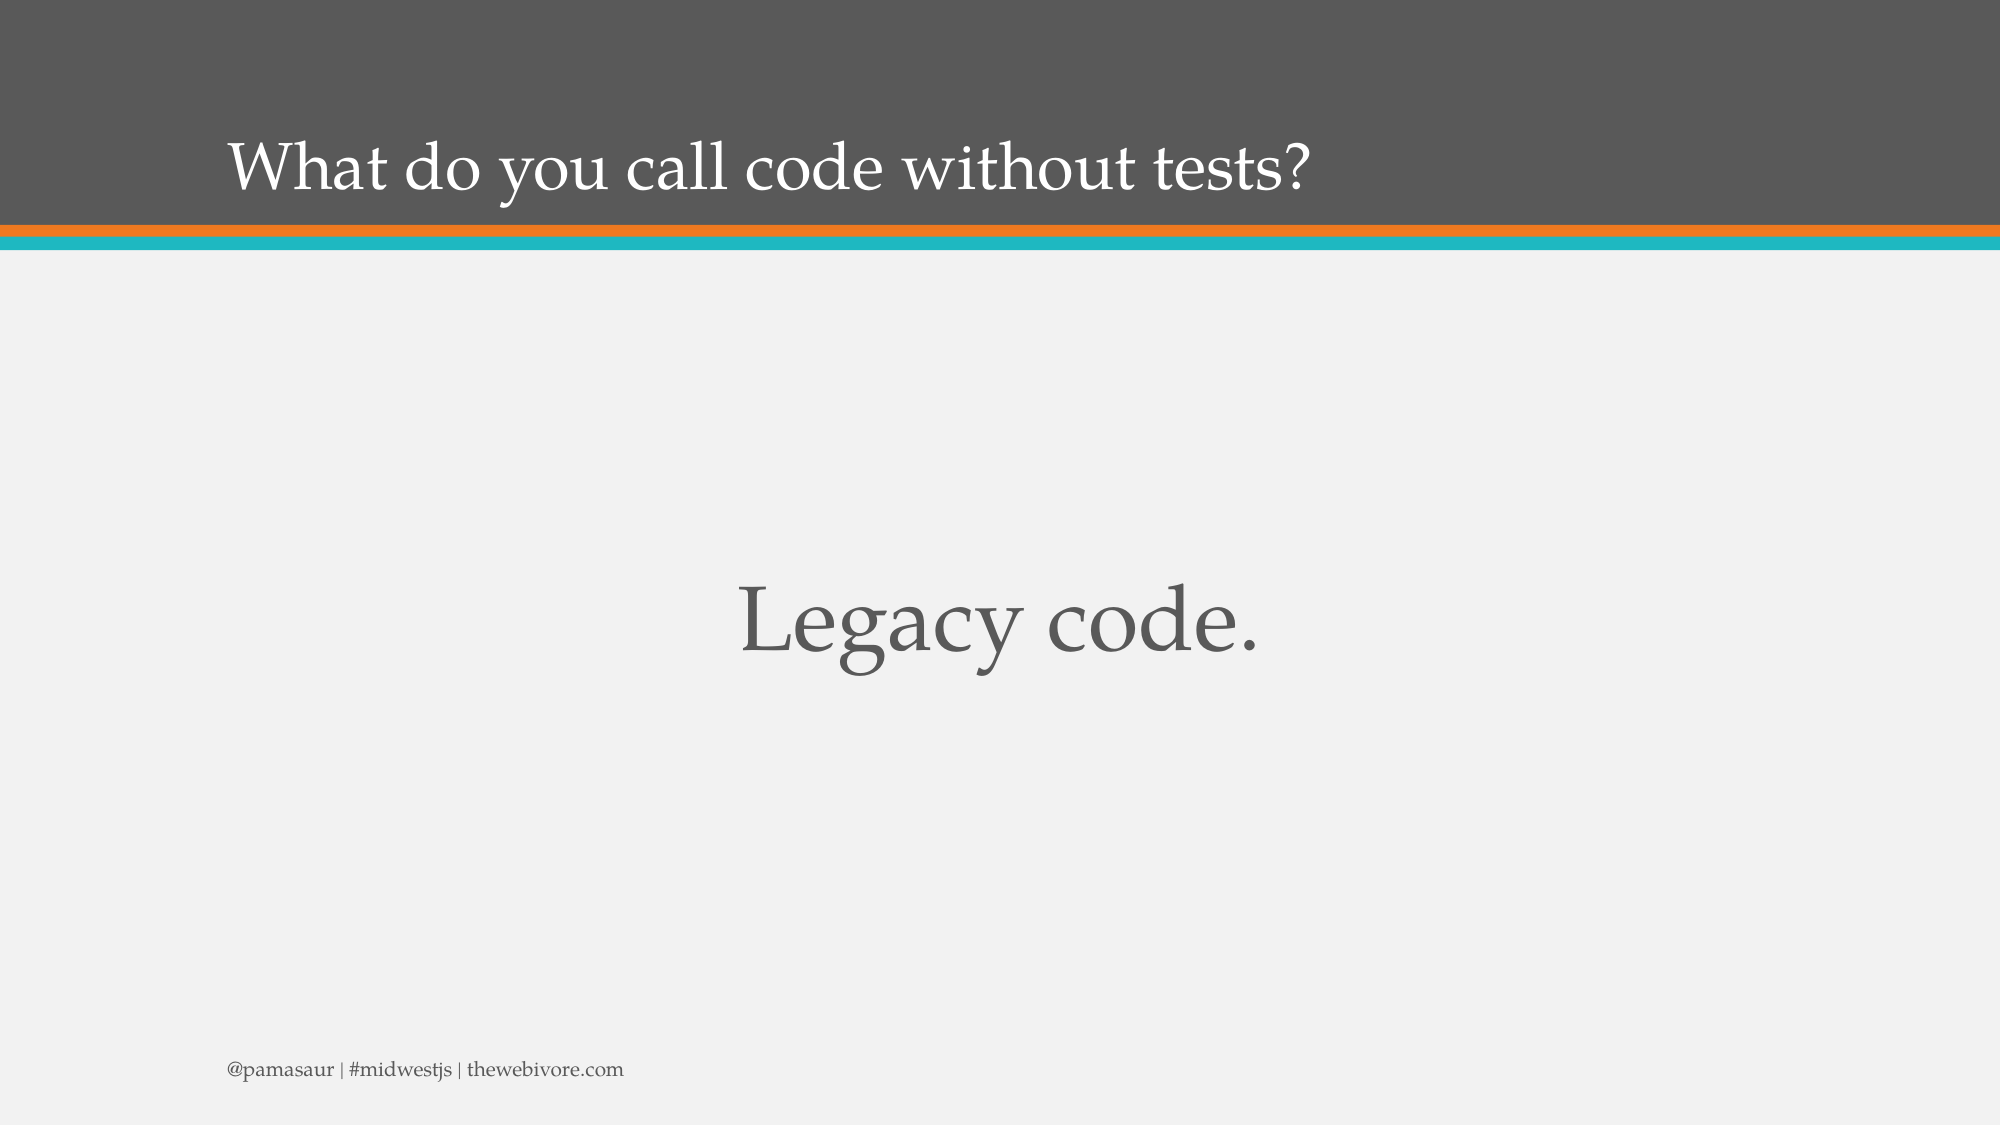

# What do you call code without tests?

Legacy code.
@pamasaur | #midwestjs | thewebivore.com